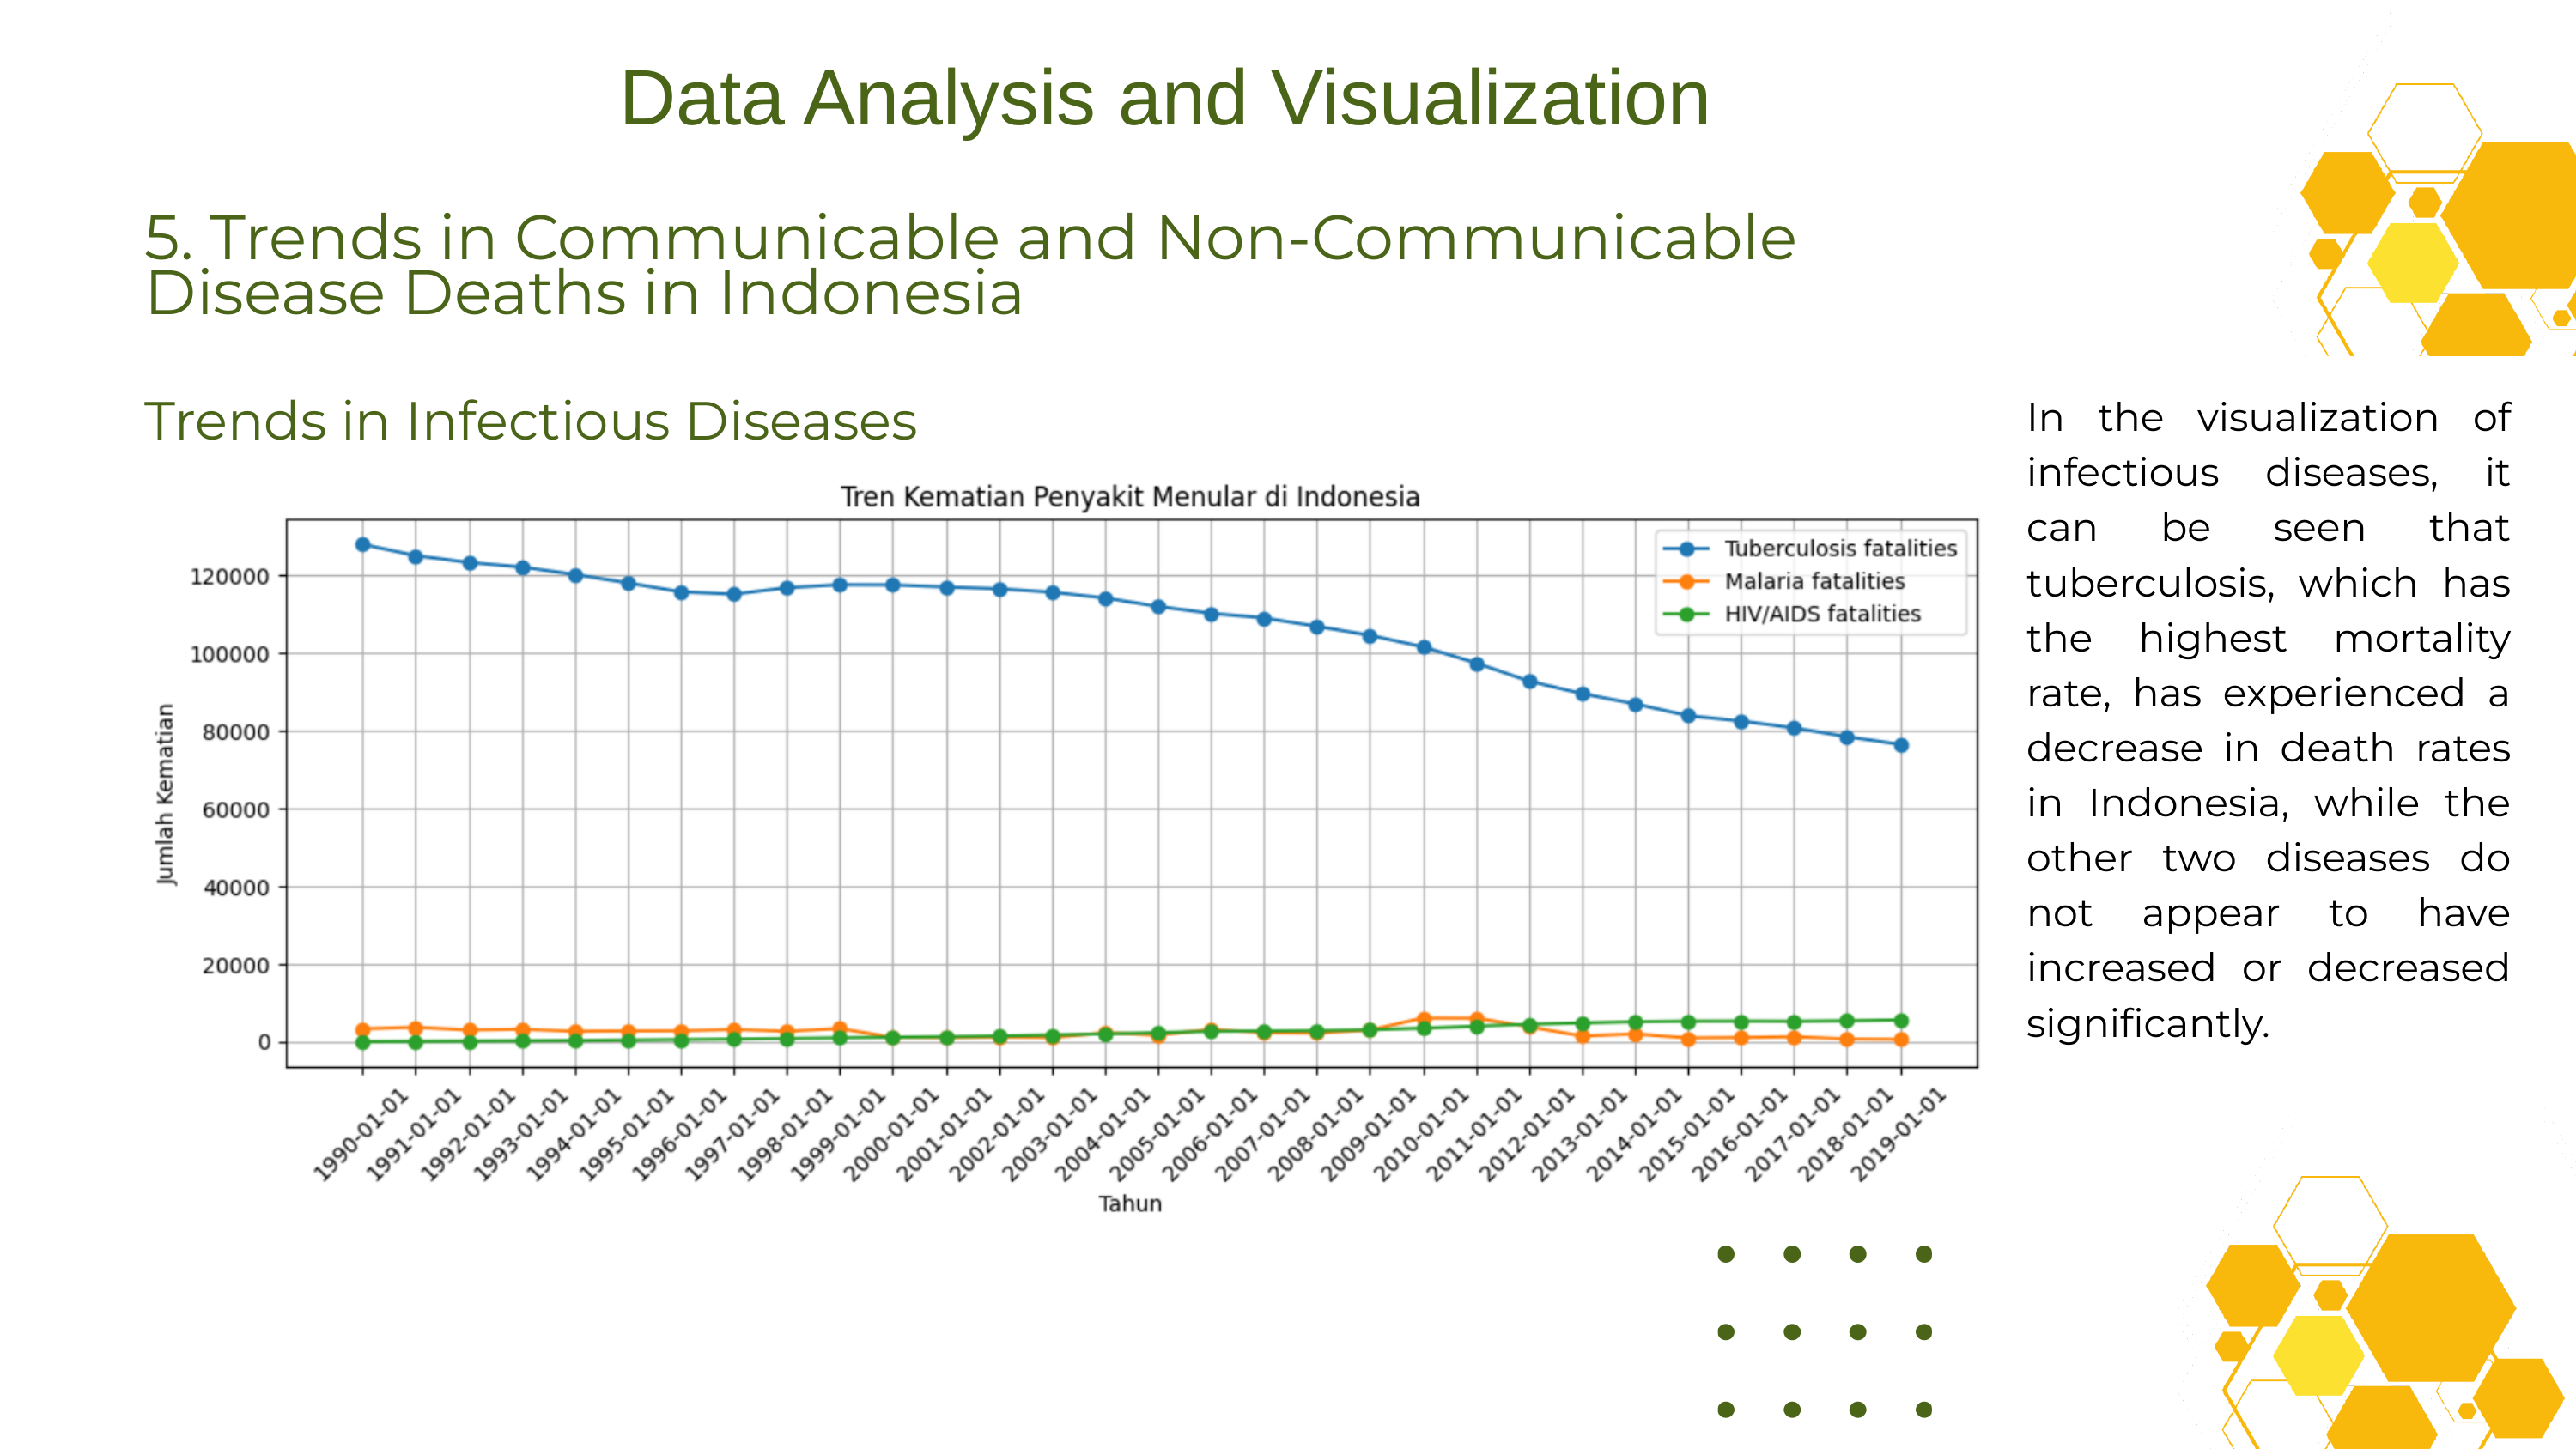

Data Analysis and Visualization
5. Trends in Communicable and Non-Communicable Disease Deaths in Indonesia
In the visualization of infectious diseases, it can be seen that tuberculosis, which has the highest mortality rate, has experienced a decrease in death rates in Indonesia, while the other two diseases do not appear to have increased or decreased significantly.

Trends in Infectious Diseases